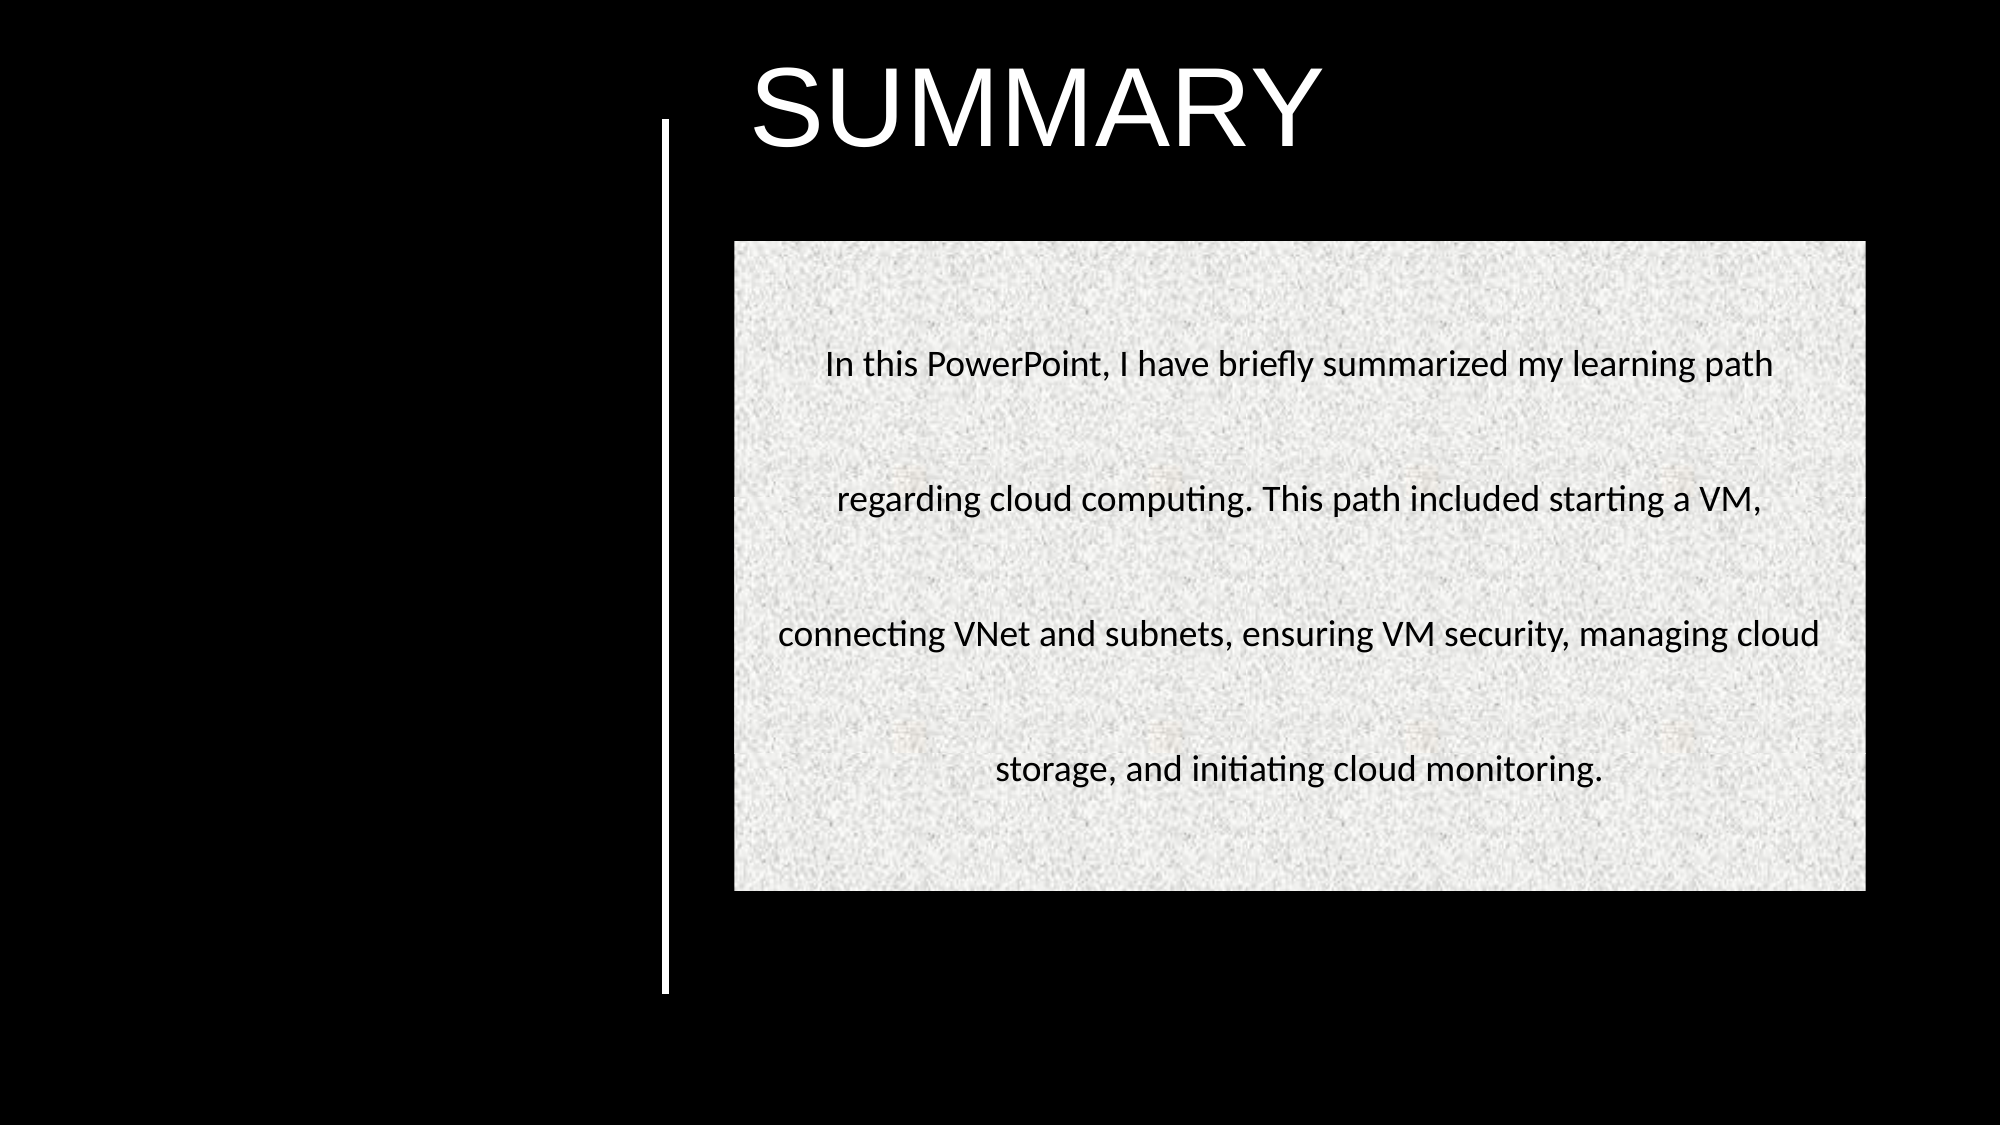

# Summary
In this PowerPoint, I have briefly summarized my learning path regarding cloud computing. This path included starting a VM, connecting VNet and subnets, ensuring VM security, managing cloud storage, and initiating cloud monitoring.